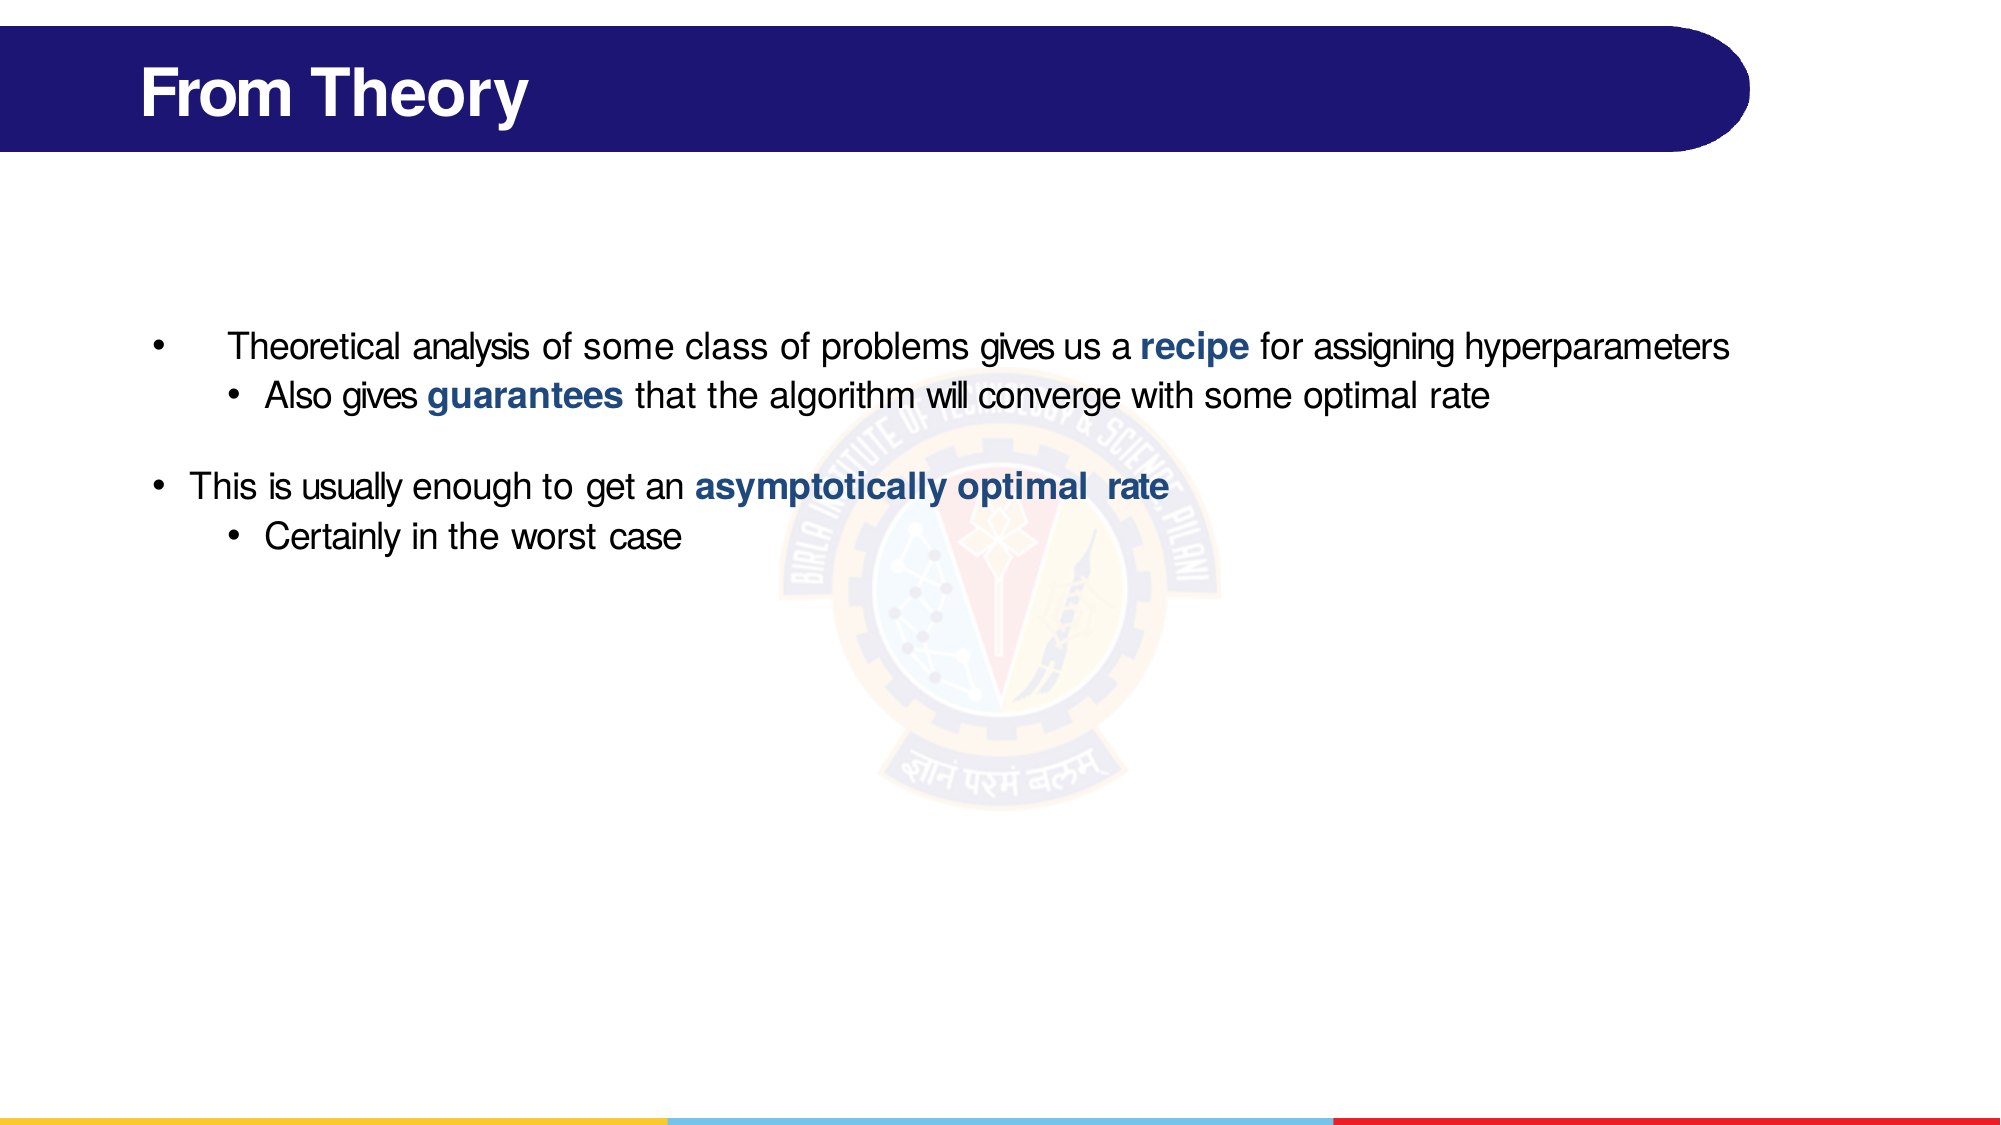

# From Theory

Theoretical analysis of some class of problems gives us a recipe for assigning hyperparameters
Also gives guarantees that the algorithm will converge with some optimal rate

This is usually enough to get an asymptotically optimal rate
Certainly in the worst case